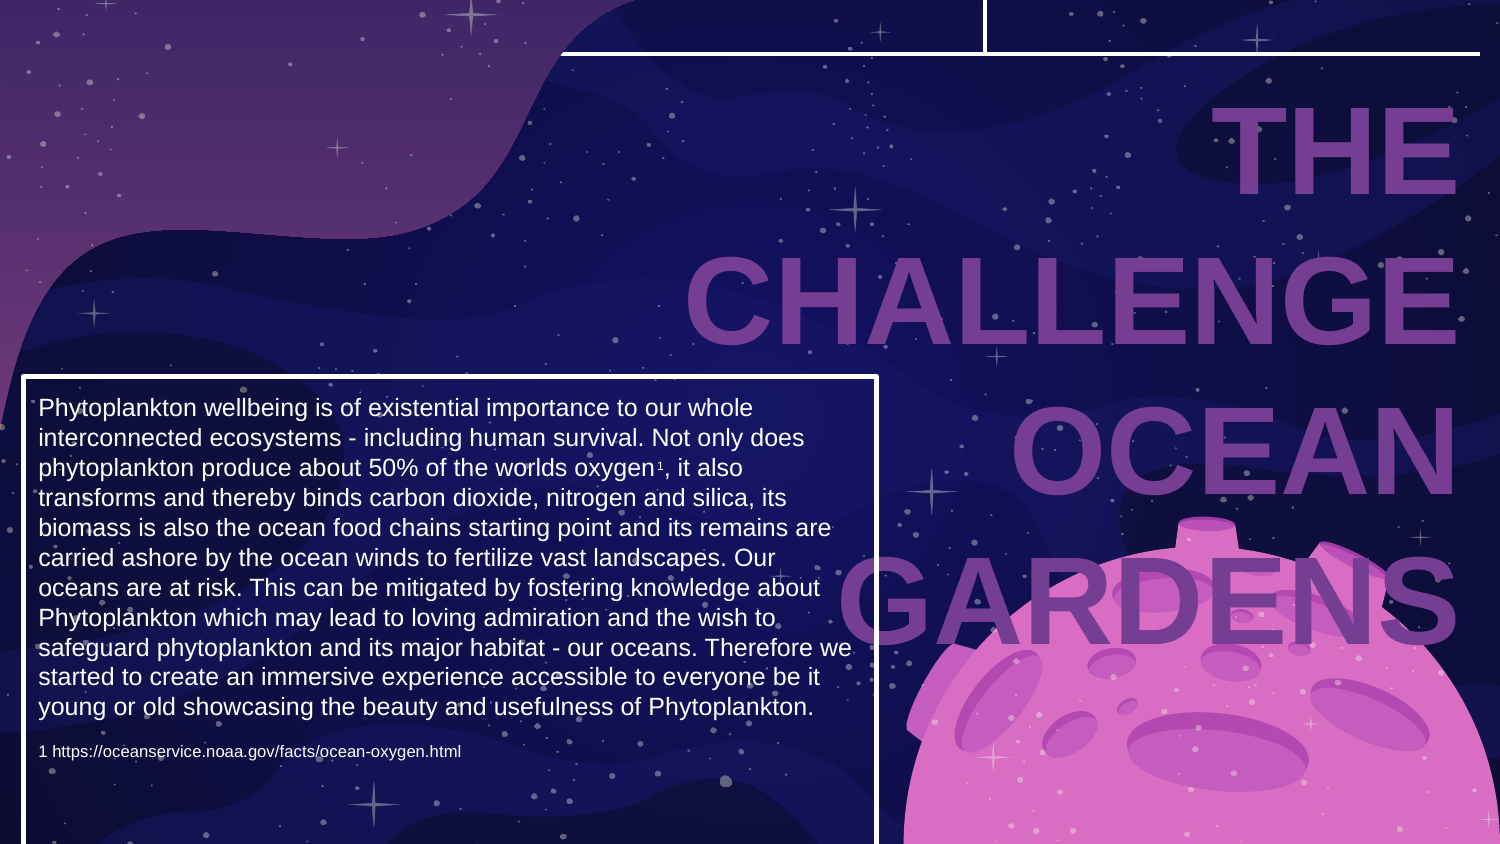

# THE CHALLENGE
OCEAN GARDENS
Phytoplankton wellbeing is of existential importance to our whole interconnected ecosystems - including human survival. Not only does phytoplankton produce about 50% of the worlds oxygen1, it also transforms and thereby binds carbon dioxide, nitrogen and silica, its biomass is also the ocean food chains starting point and its remains are carried ashore by the ocean winds to fertilize vast landscapes. Our oceans are at risk. This can be mitigated by fostering knowledge about Phytoplankton which may lead to loving admiration and the wish to safeguard phytoplankton and its major habitat - our oceans. Therefore we started to create an immersive experience accessible to everyone be it young or old showcasing the beauty and usefulness of Phytoplankton.

1 https://oceanservice.noaa.gov/facts/ocean-oxygen.html